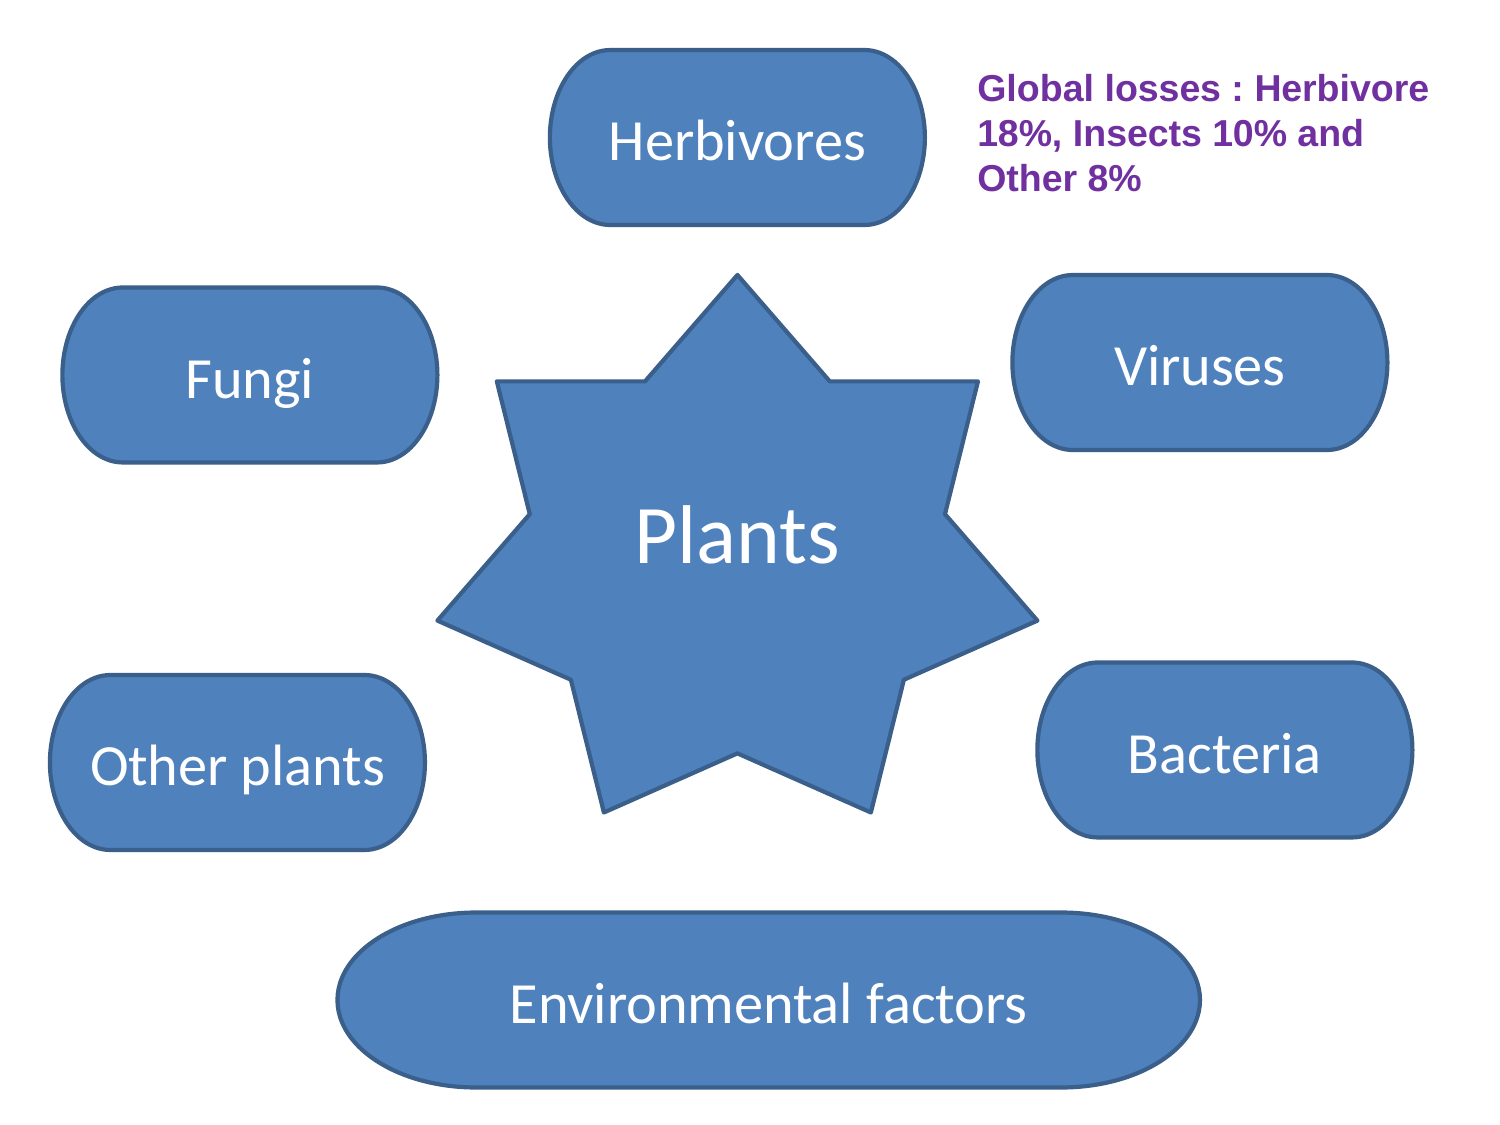

Herbivores
Global losses : Herbivore 18%, Insects 10% and
Other 8%
Plants
Viruses
Fungi
Bacteria
Other plants
Environmental factors